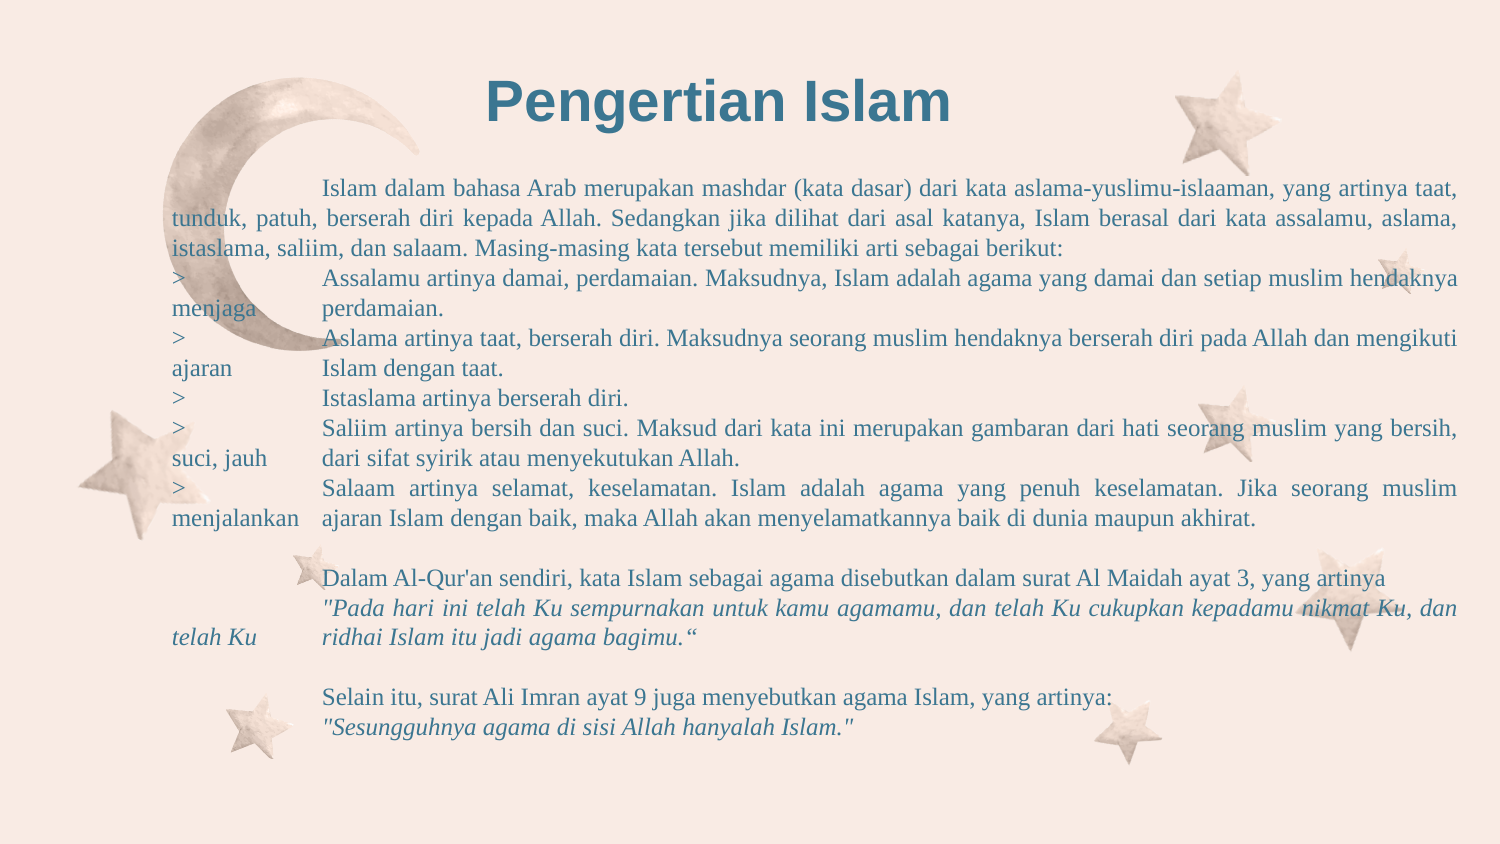

# Pengertian Islam
		Islam dalam bahasa Arab merupakan mashdar (kata dasar) dari kata aslama-yuslimu-islaaman, yang artinya taat, tunduk, patuh, berserah diri kepada Allah. Sedangkan jika dilihat dari asal katanya, Islam berasal dari kata assalamu, aslama, istaslama, saliim, dan salaam. Masing-masing kata tersebut memiliki arti sebagai berikut:
	>	Assalamu artinya damai, perdamaian. Maksudnya, Islam adalah agama yang damai dan setiap muslim hendaknya menjaga 	perdamaian.
	>	Aslama artinya taat, berserah diri. Maksudnya seorang muslim hendaknya berserah diri pada Allah dan mengikuti ajaran 	Islam dengan taat.
	>	Istaslama artinya berserah diri.
	>	Saliim artinya bersih dan suci. Maksud dari kata ini merupakan gambaran dari hati seorang muslim yang bersih, suci, jauh 	dari sifat syirik atau menyekutukan Allah.
	>	Salaam artinya selamat, keselamatan. Islam adalah agama yang penuh keselamatan. Jika seorang muslim menjalankan 	ajaran Islam dengan baik, maka Allah akan menyelamatkannya baik di dunia maupun akhirat.

		Dalam Al-Qur'an sendiri, kata Islam sebagai agama disebutkan dalam surat Al Maidah ayat 3, yang artinya
		"Pada hari ini telah Ku sempurnakan untuk kamu agamamu, dan telah Ku cukupkan kepadamu nikmat Ku, dan telah Ku 	ridhai Islam itu jadi agama bagimu.“

		Selain itu, surat Ali Imran ayat 9 juga menyebutkan agama Islam, yang artinya:
		"Sesungguhnya agama di sisi Allah hanyalah Islam."